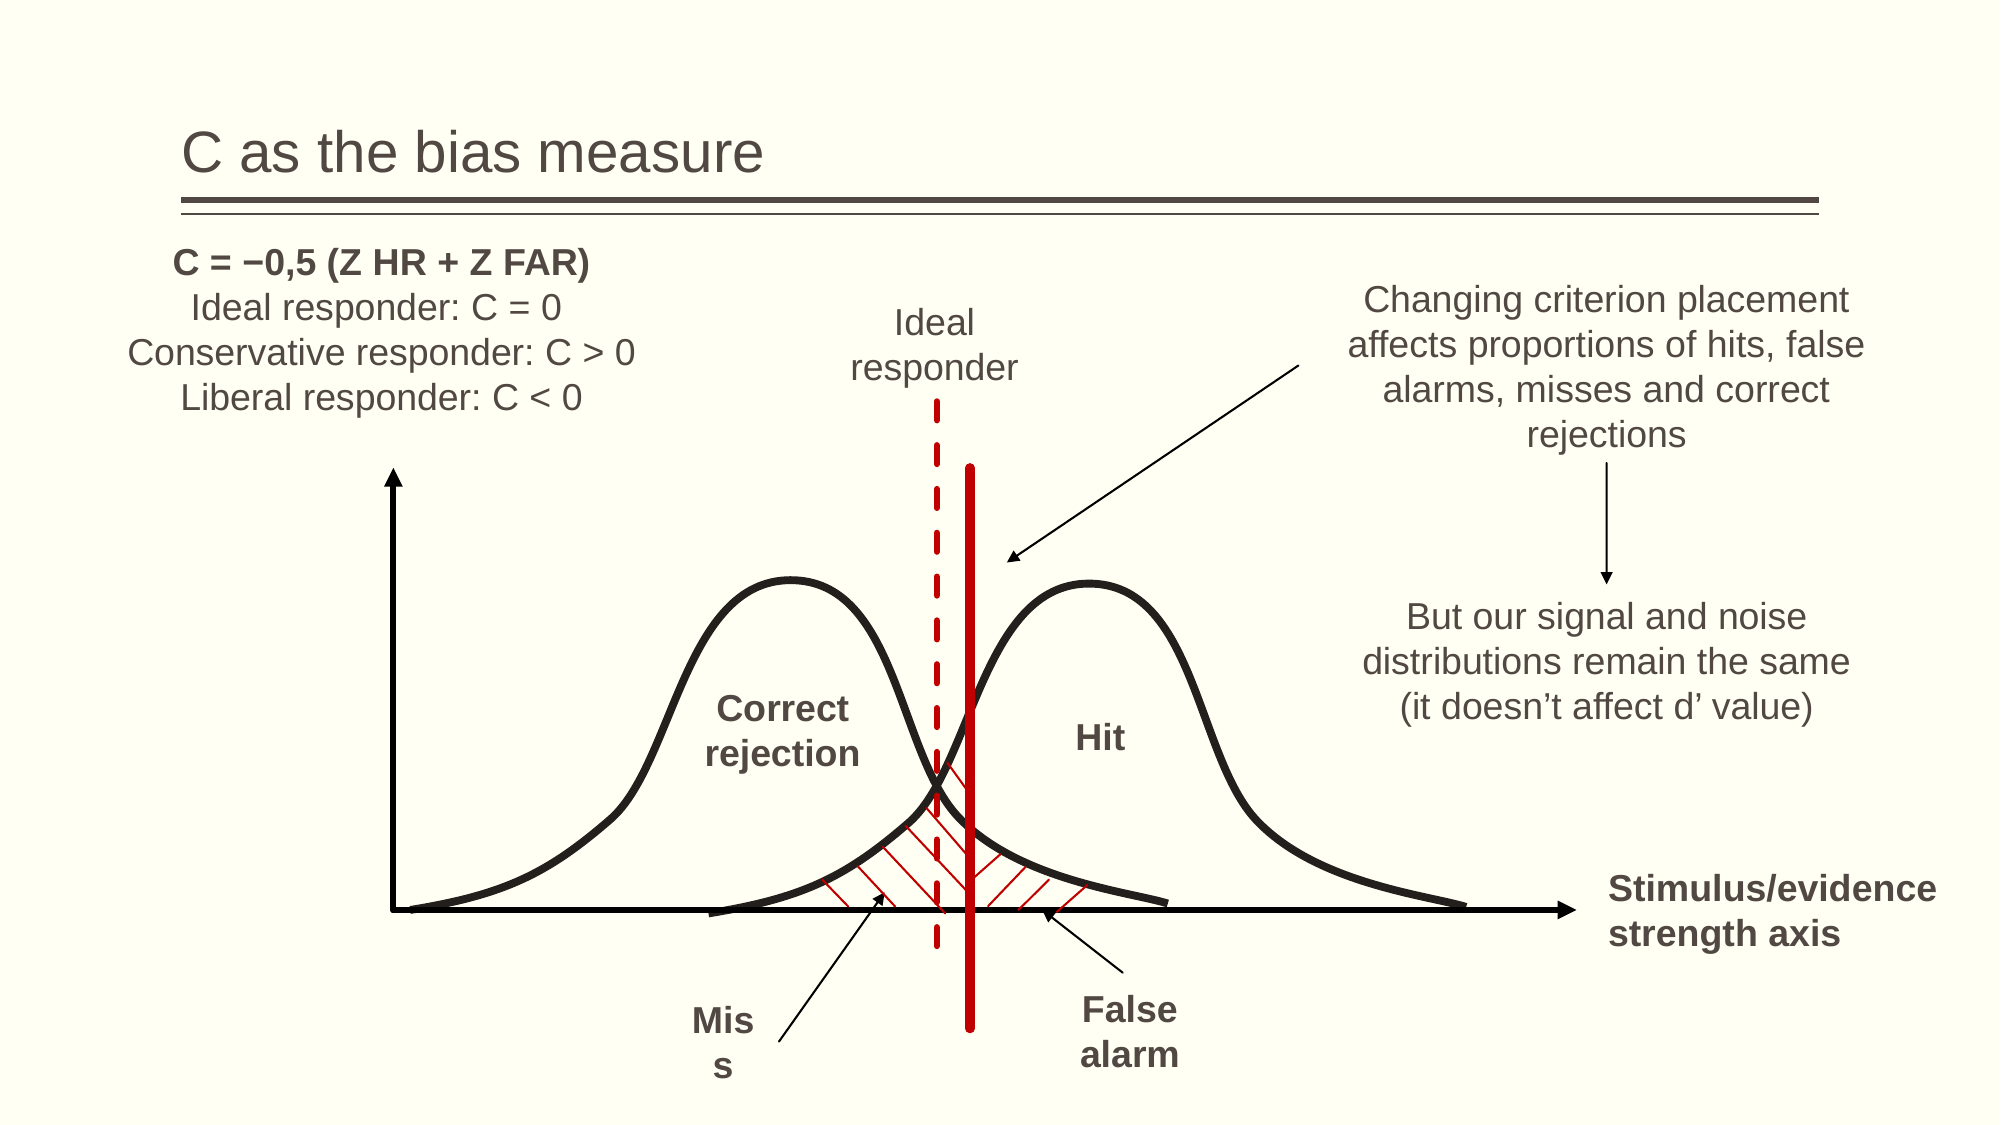

# C as the bias measure
C = −0,5 (Z HR + Z FAR)
Ideal responder: C = 0
Conservative responder: C > 0
Liberal responder: C < 0
Changing criterion placement affects proportions of hits, false alarms, misses and correct rejections
Ideal responder

But our signal and noise distributions remain the same (it doesn’t affect d’ value)
Correct rejection
Hit
Stimulus/evidence strength axis
False alarm
Miss